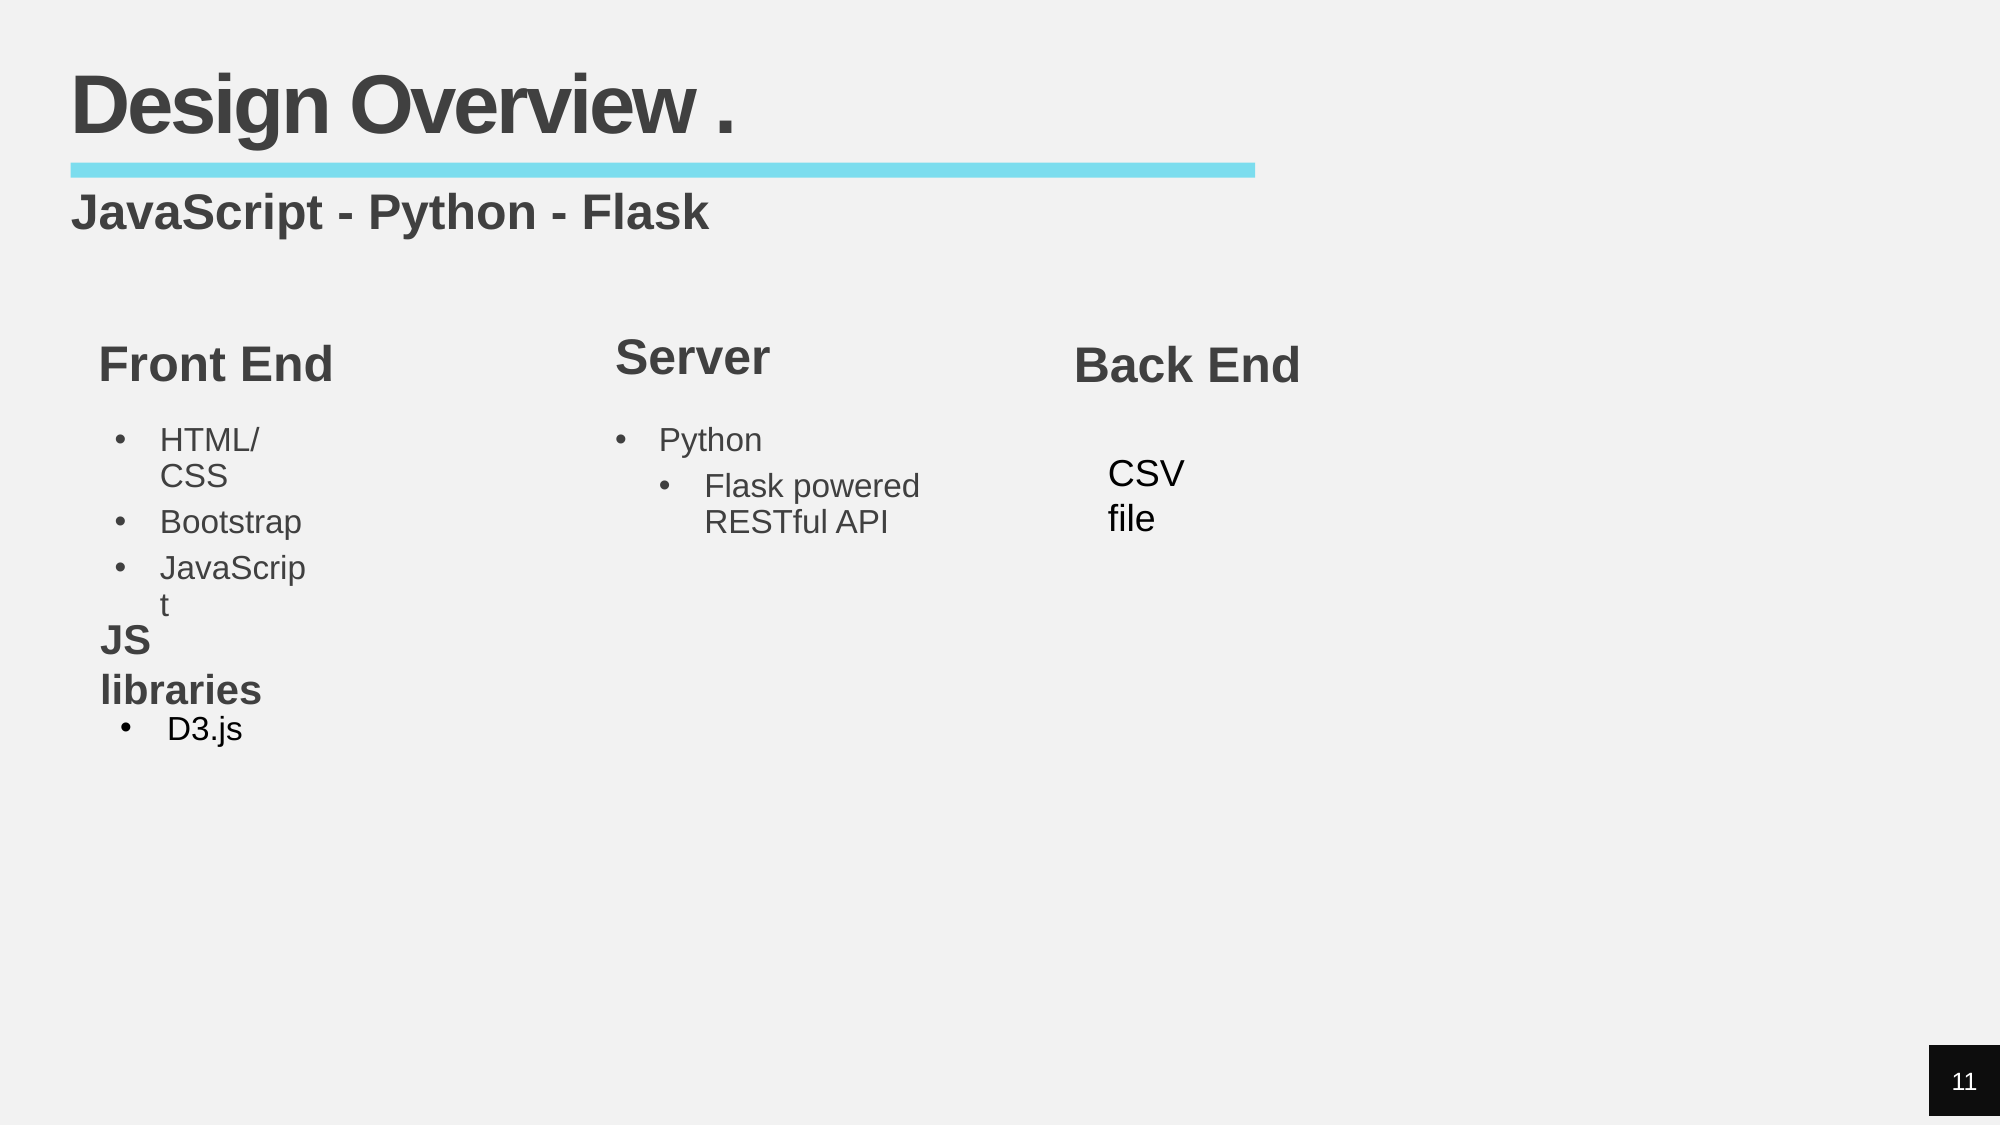

# Design Overview .

JavaScript - Python - Flask

Back End
Server
Front End
Python
Flask powered RESTful API
HTML/CSS
Bootstrap
JavaScript

CSV file
JS libraries
D3.js

11